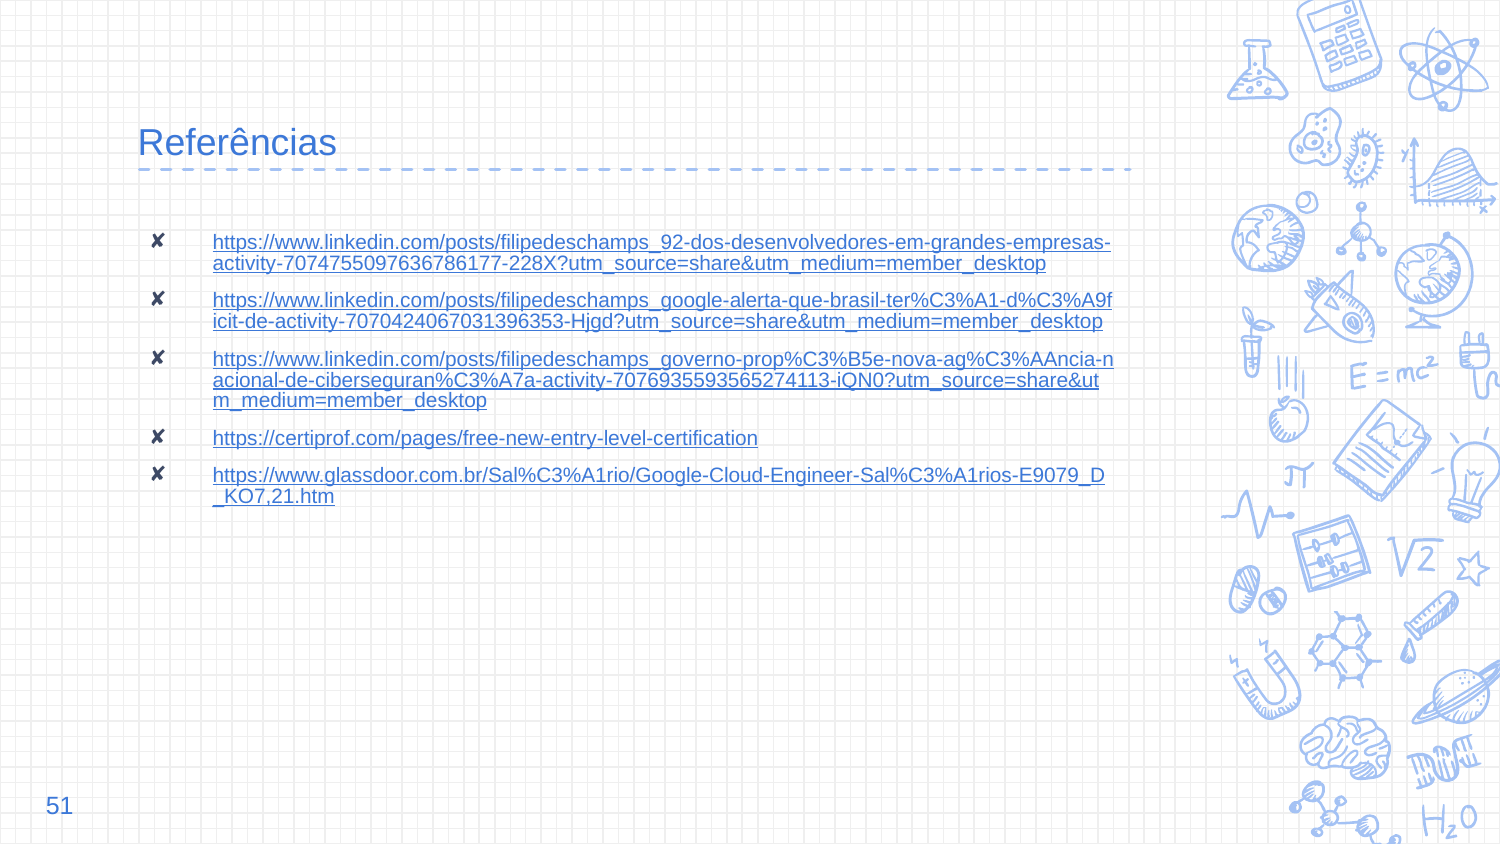

# Referências
https://www.linkedin.com/posts/filipedeschamps_92-dos-desenvolvedores-em-grandes-empresas-activity-7074755097636786177-228X?utm_source=share&utm_medium=member_desktop
https://www.linkedin.com/posts/filipedeschamps_google-alerta-que-brasil-ter%C3%A1-d%C3%A9ficit-de-activity-7070424067031396353-Hjgd?utm_source=share&utm_medium=member_desktop
https://www.linkedin.com/posts/filipedeschamps_governo-prop%C3%B5e-nova-ag%C3%AAncia-nacional-de-ciberseguran%C3%A7a-activity-7076935593565274113-iQN0?utm_source=share&utm_medium=member_desktop
https://certiprof.com/pages/free-new-entry-level-certification
https://www.glassdoor.com.br/Sal%C3%A1rio/Google-Cloud-Engineer-Sal%C3%A1rios-E9079_D_KO7,21.htm

51